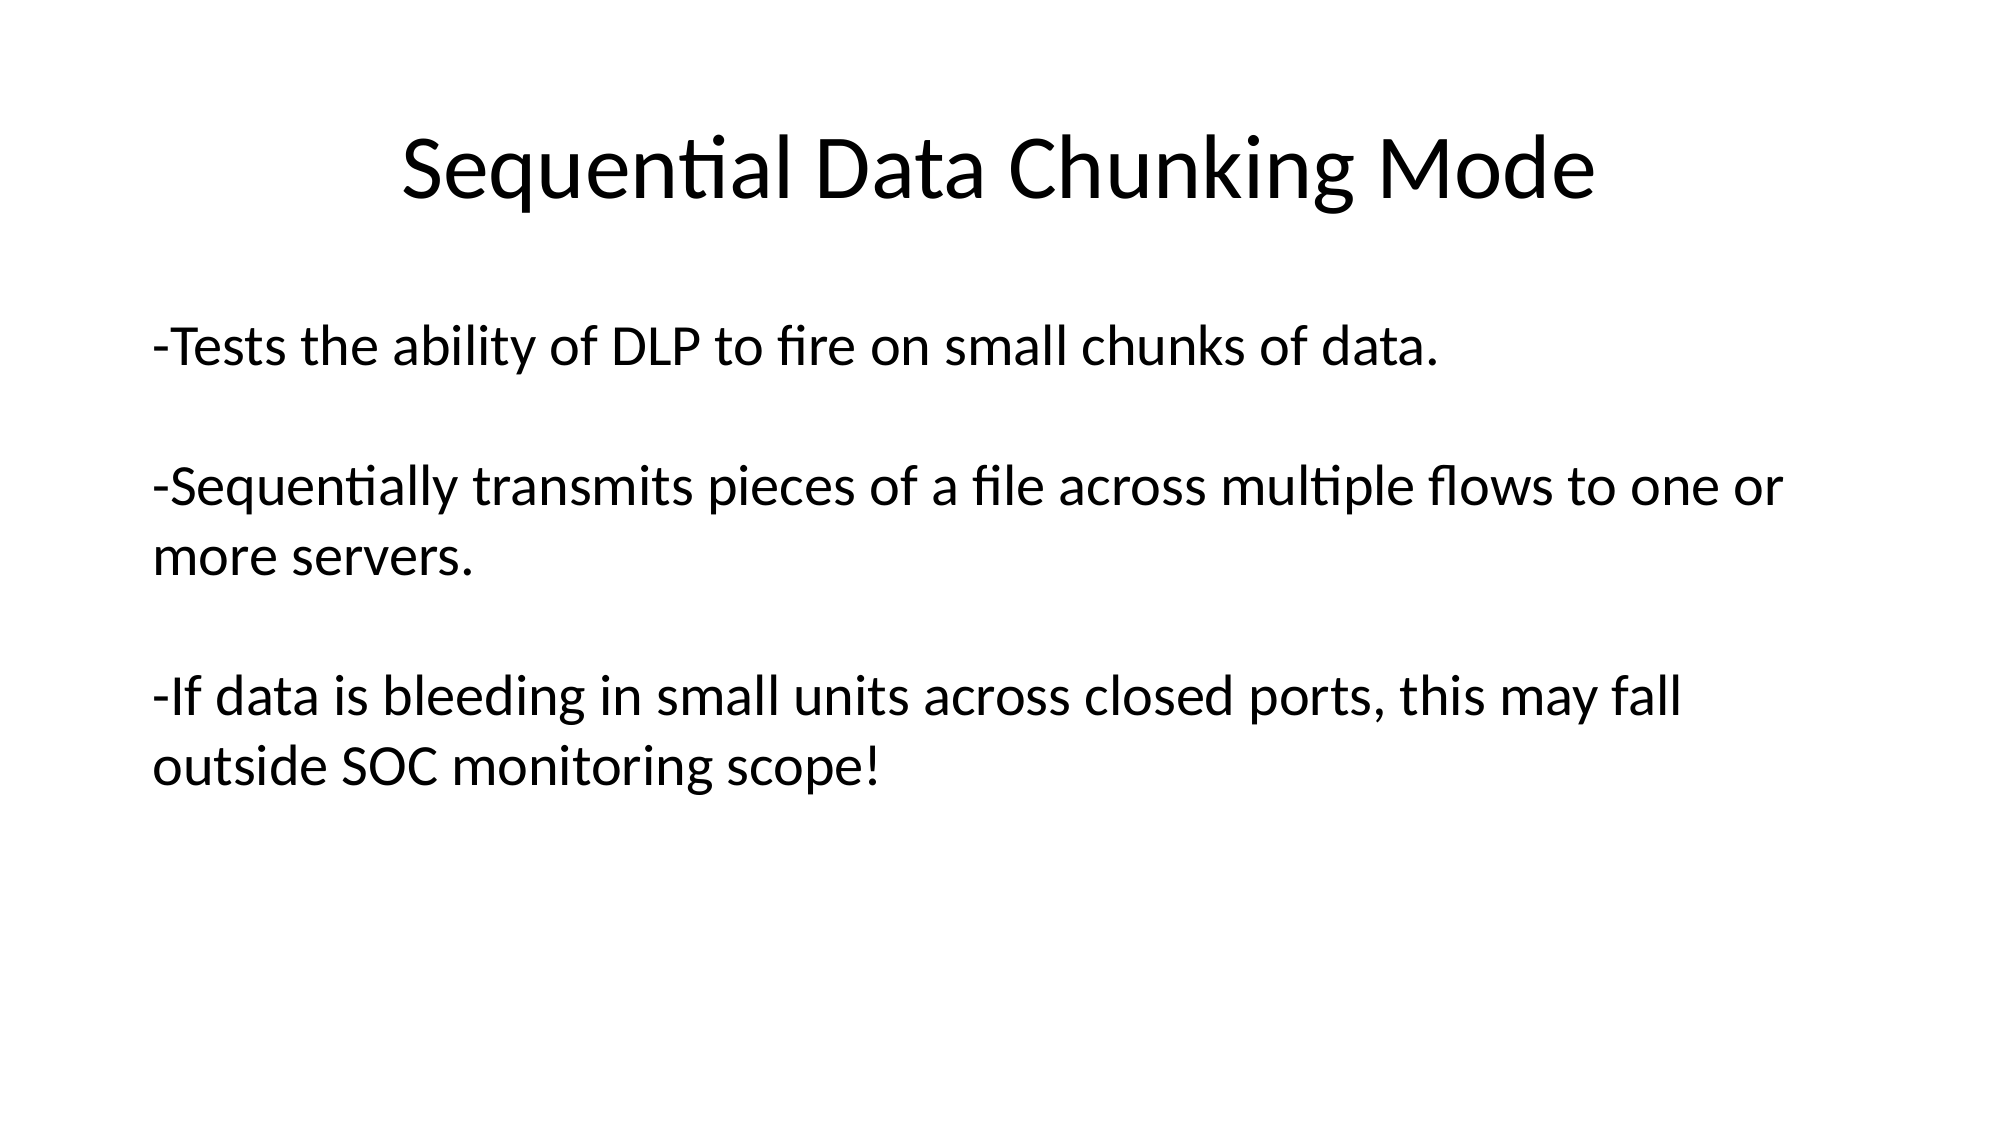

# Sequential Data Chunking Mode
-Tests the ability of DLP to fire on small chunks of data.

-Sequentially transmits pieces of a file across multiple flows to one or more servers.

-If data is bleeding in small units across closed ports, this may fall outside SOC monitoring scope!